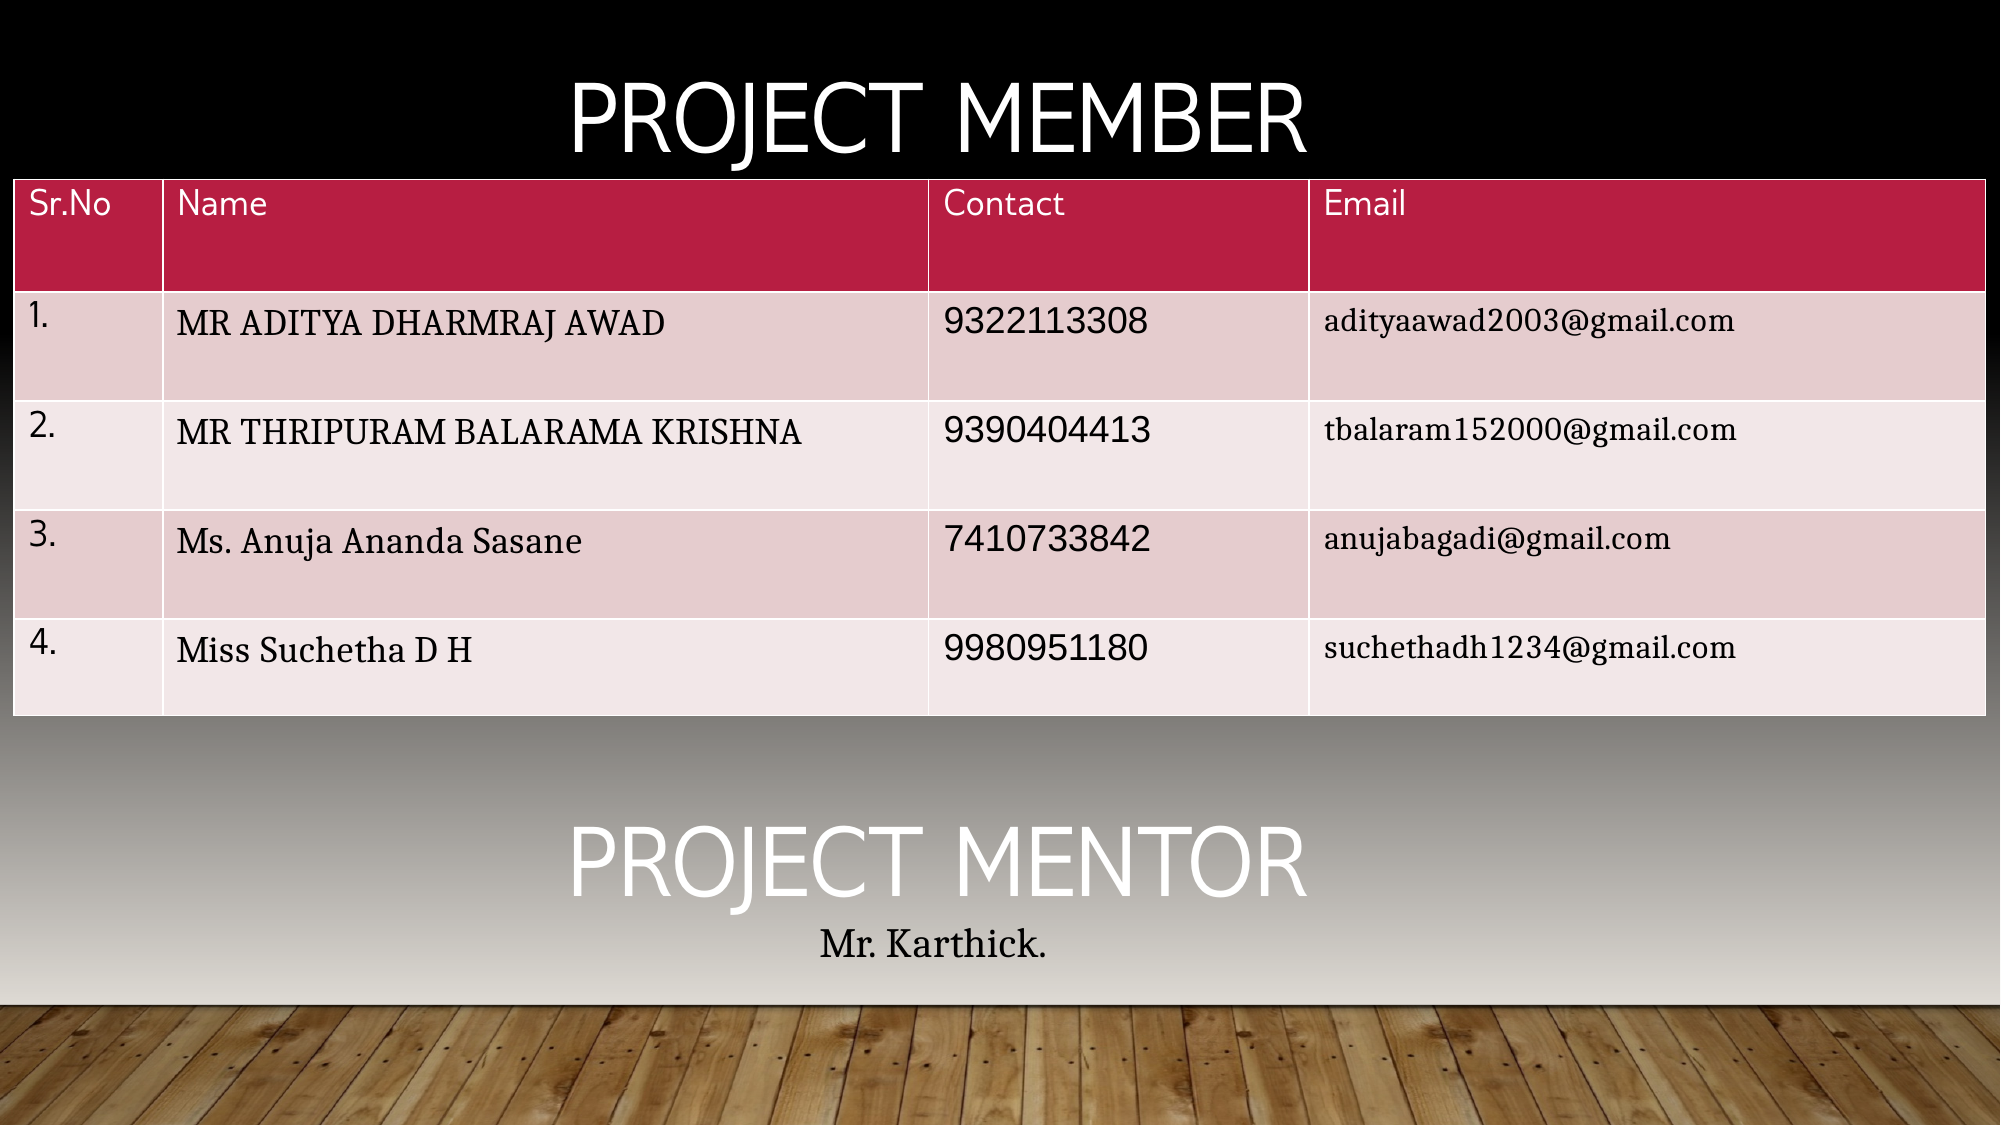

# Project member
| Sr.No | Name | Contact | Email |
| --- | --- | --- | --- |
| 1. | MR ADITYA DHARMRAJ AWAD | 9322113308 | adityaawad2003@gmail.com |
| 2. | MR THRIPURAM BALARAMA KRISHNA | 9390404413 | tbalaram152000@gmail.com |
| 3. | Ms. Anuja Ananda Sasane | 7410733842 | anujabagadi@gmail.com |
| 4. | Miss Suchetha D H | 9980951180 | suchethadh1234@gmail.com |

Project Mentor

Mr. Karthick.